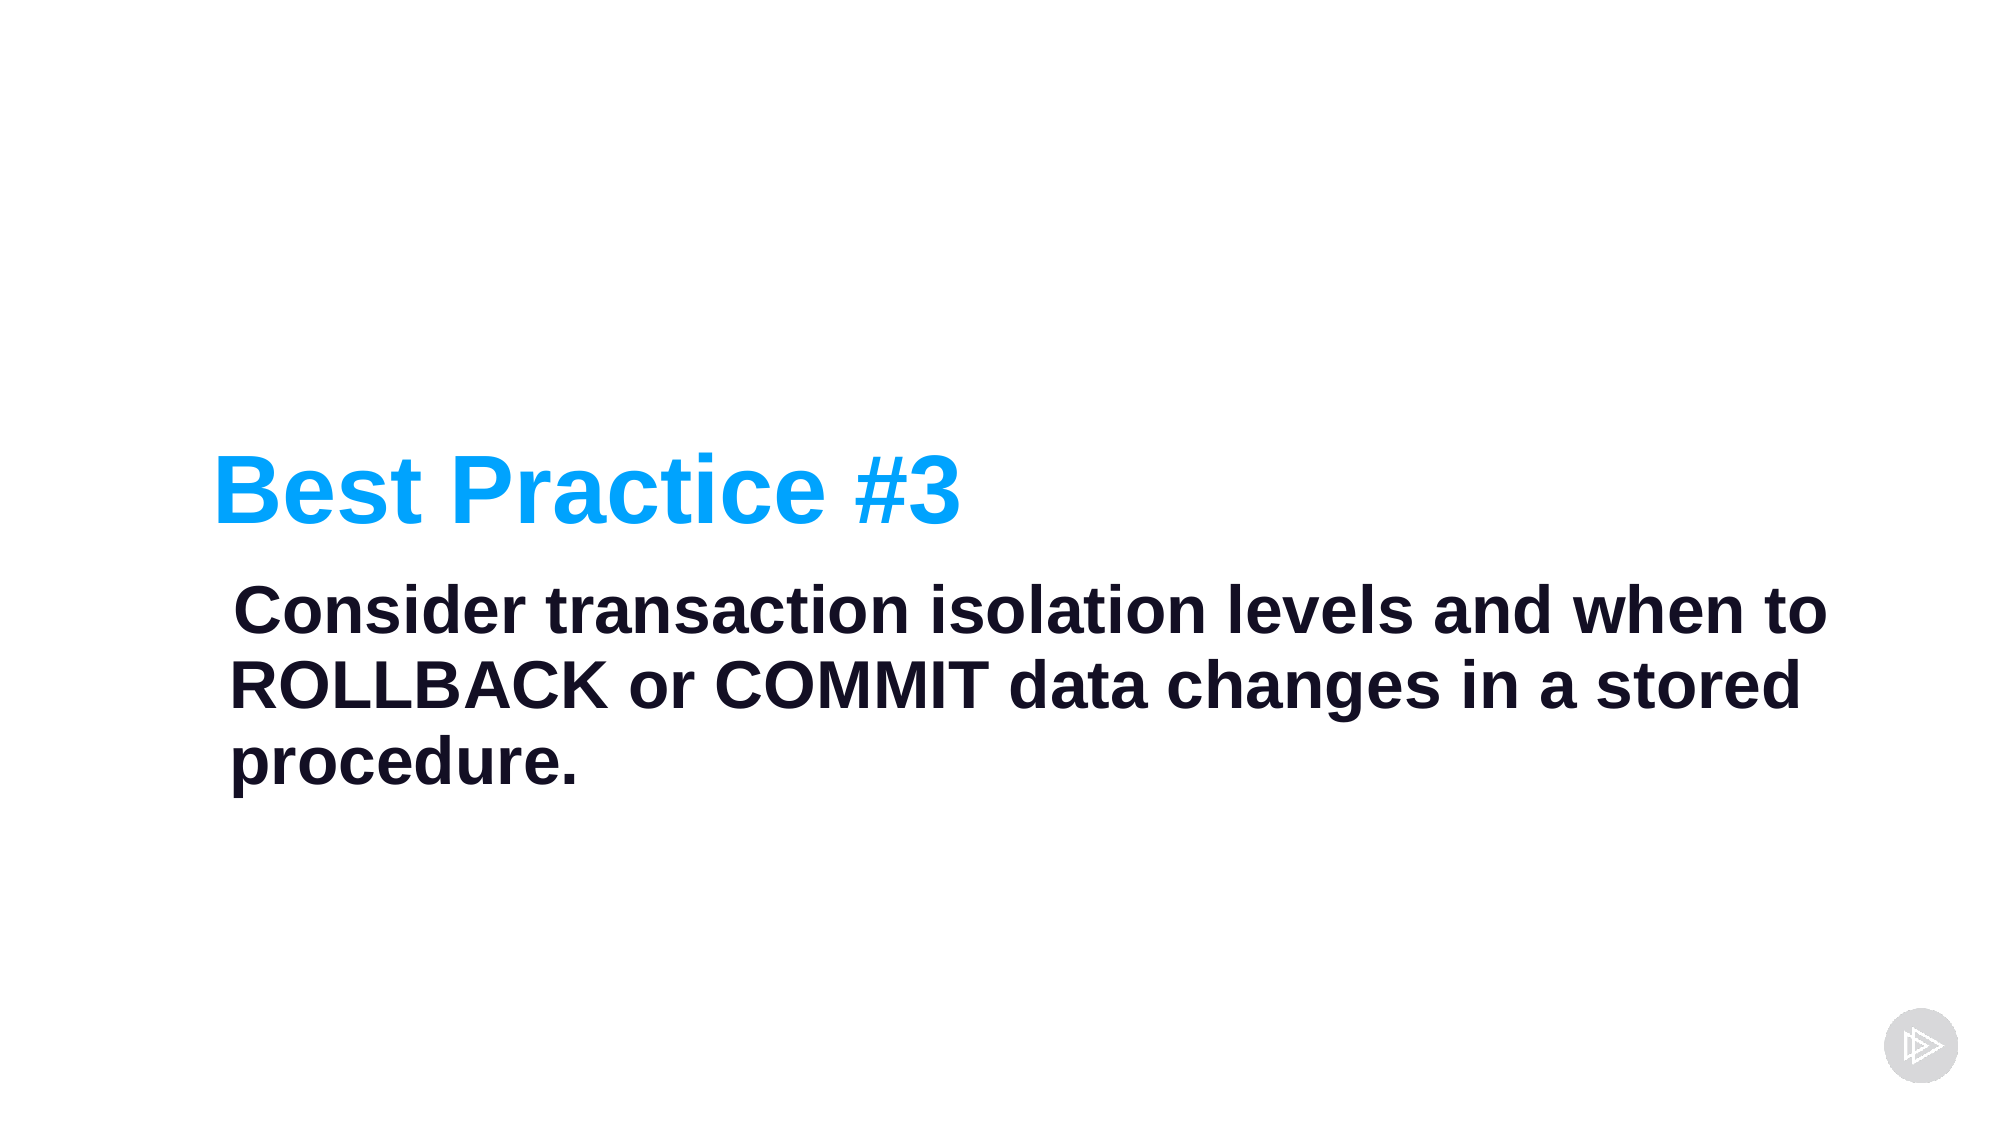

Best Practice #3
Consider transaction isolation levels and when to ROLLBACK or COMMIT data changes in a stored procedure.